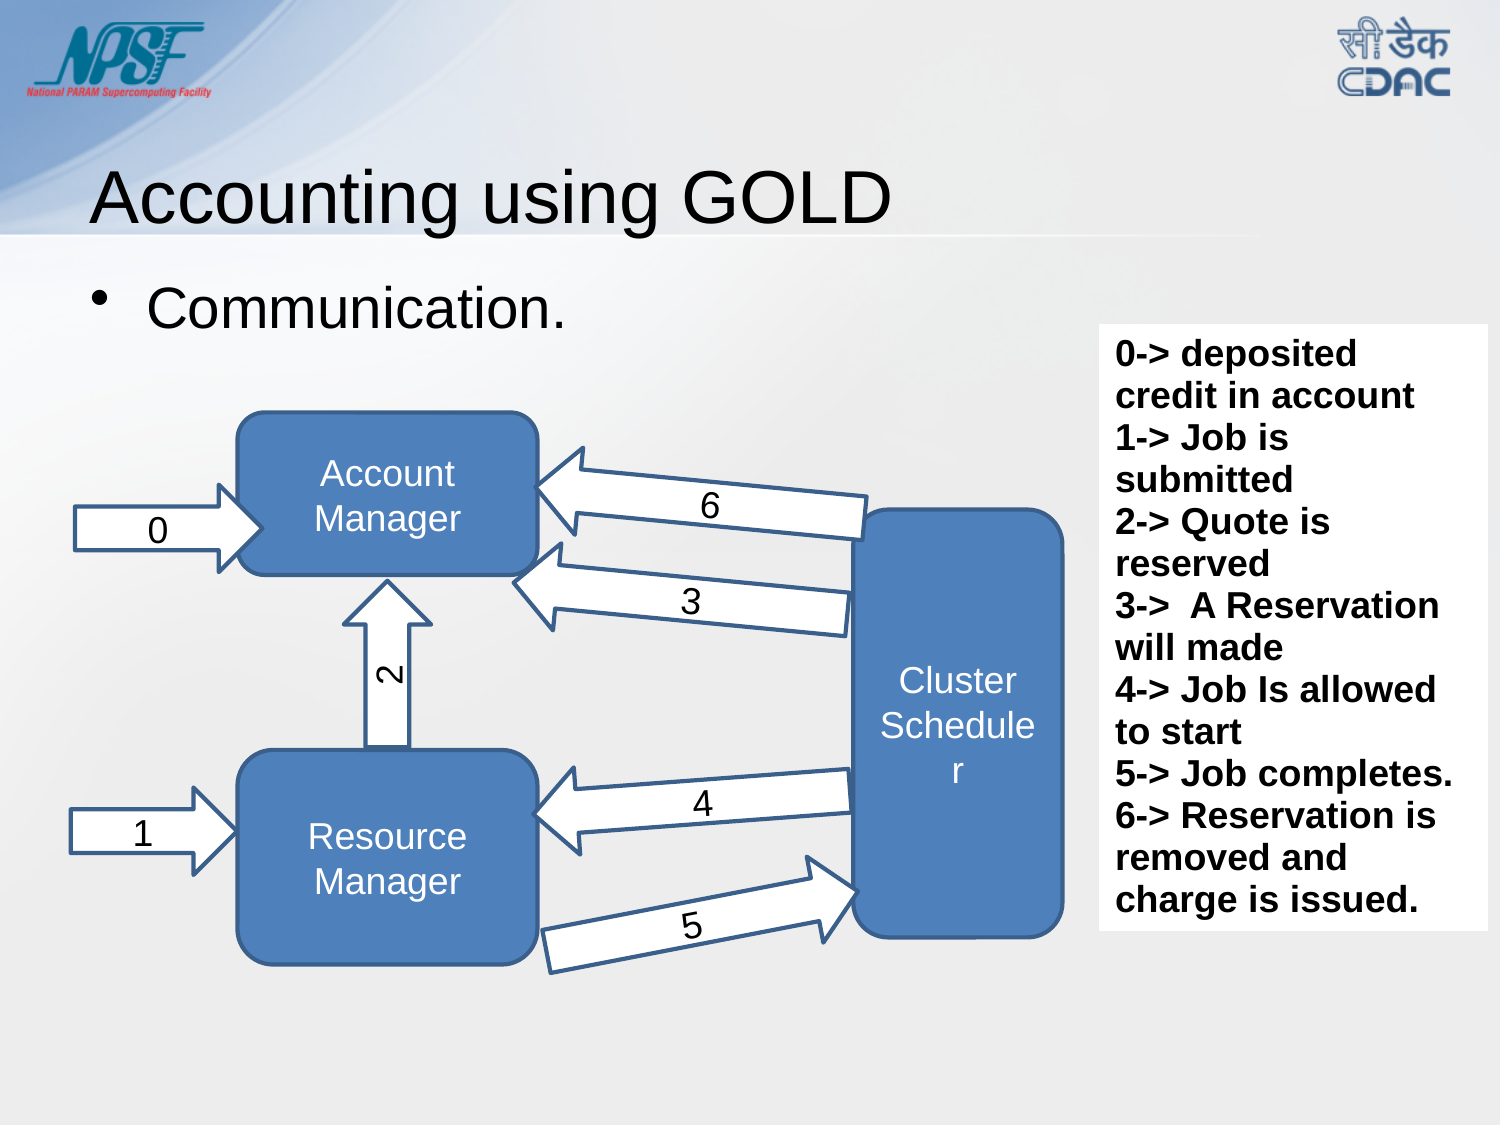

# Accounting using GOLD
Communication.
| 0-> deposited credit in account 1-> Job is submitted 2-> Quote is reserved 3-> A Reservation will made 4-> Job Is allowed to start 5-> Job completes. 6-> Reservation is removed and charge is issued. |
| --- |
Account Manager
6
0
Cluster Scheduler
3
2
Resource Manager
4
1
5